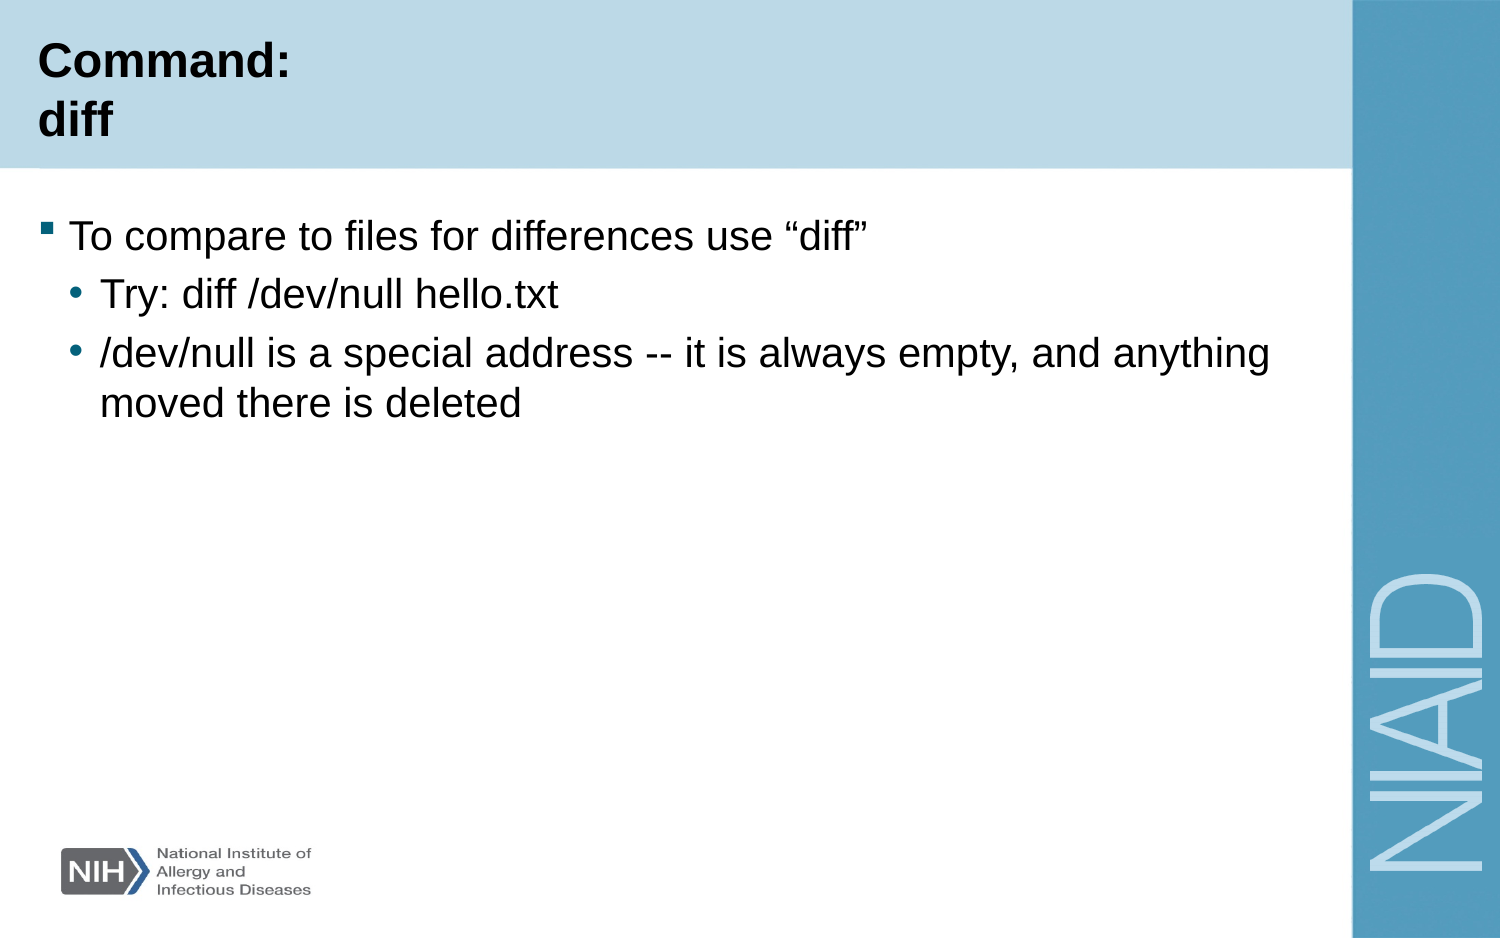

# Command: diff
To compare to files for differences use “diff”
Try: diff /dev/null hello.txt
/dev/null is a special address -- it is always empty, and anything moved there is deleted